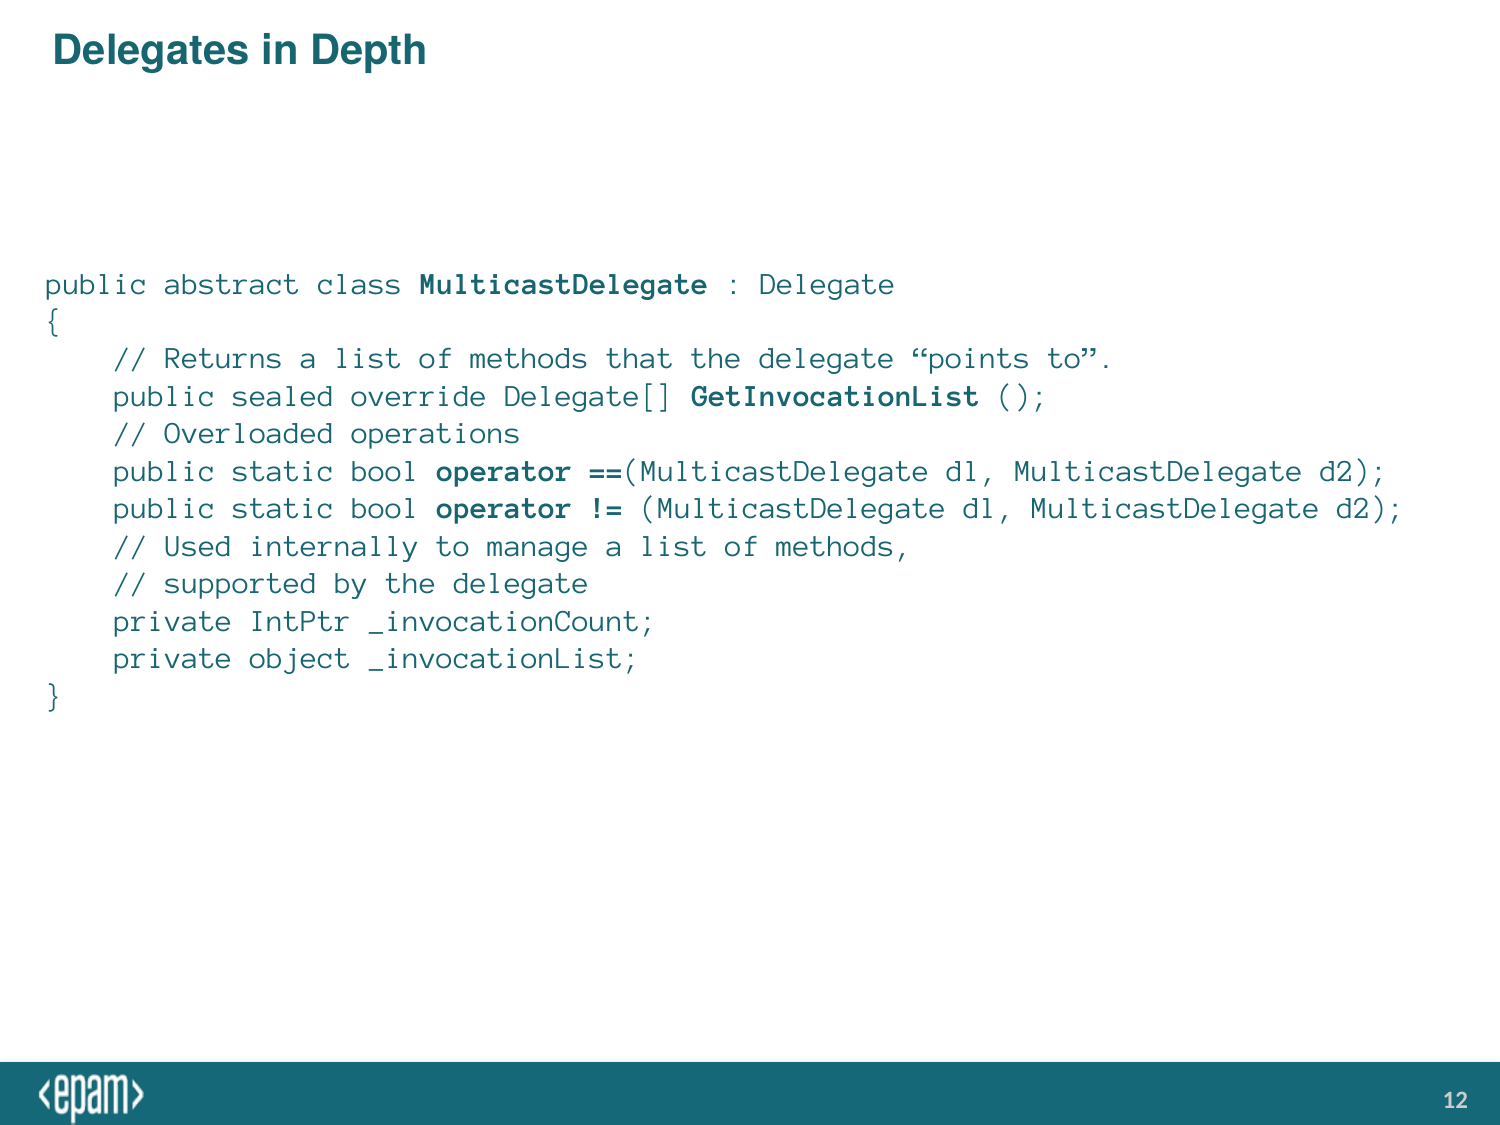

# Delegates in Depth

public abstract class MulticastDelegate : Delegate
{
    // Returns a list of methods that the delegate “points to”.
    public sealed override Delegate[] GetInvocationList ();
    // Overloaded operations
    public static bool operator ==(MulticastDelegate dl, MulticastDelegate d2);
    public static bool operator != (MulticastDelegate dl, MulticastDelegate d2);
    // Used internally to manage a list of methods,
    // supported by the delegate
    private IntPtr _invocationCount;
    private object _invocationList;
}